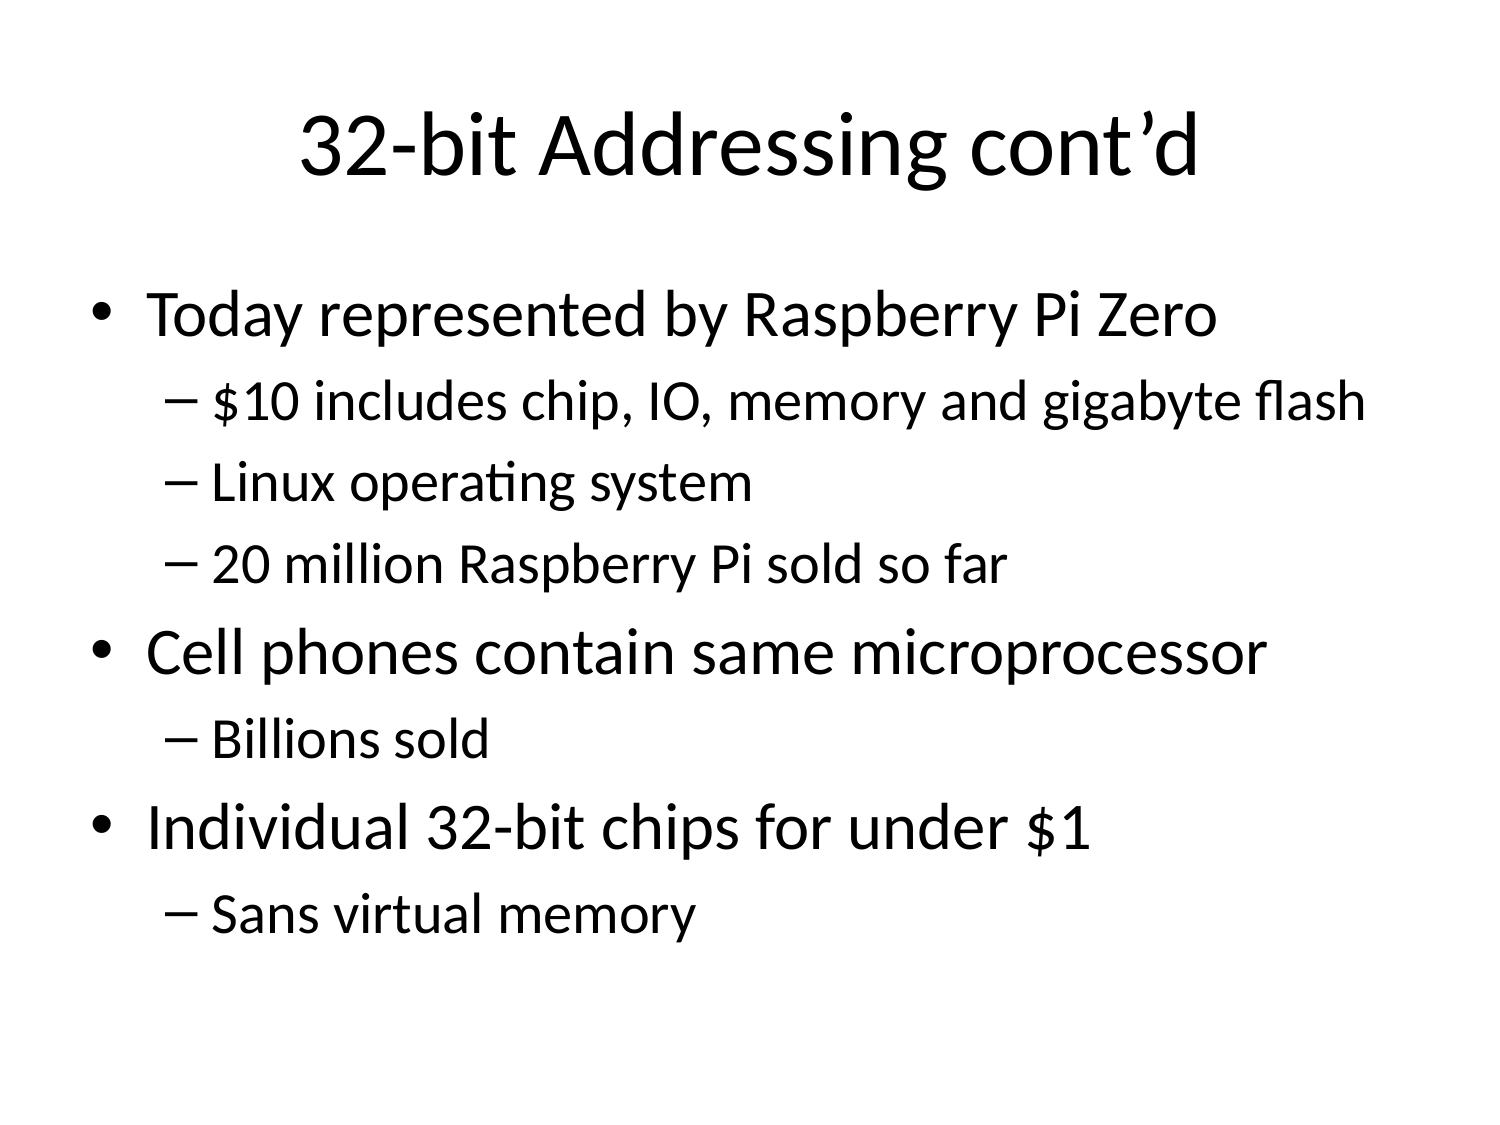

# 32-bit Addressing cont’d
Today represented by Raspberry Pi Zero
$10 includes chip, IO, memory and gigabyte flash
Linux operating system
20 million Raspberry Pi sold so far
Cell phones contain same microprocessor
Billions sold
Individual 32-bit chips for under $1
Sans virtual memory